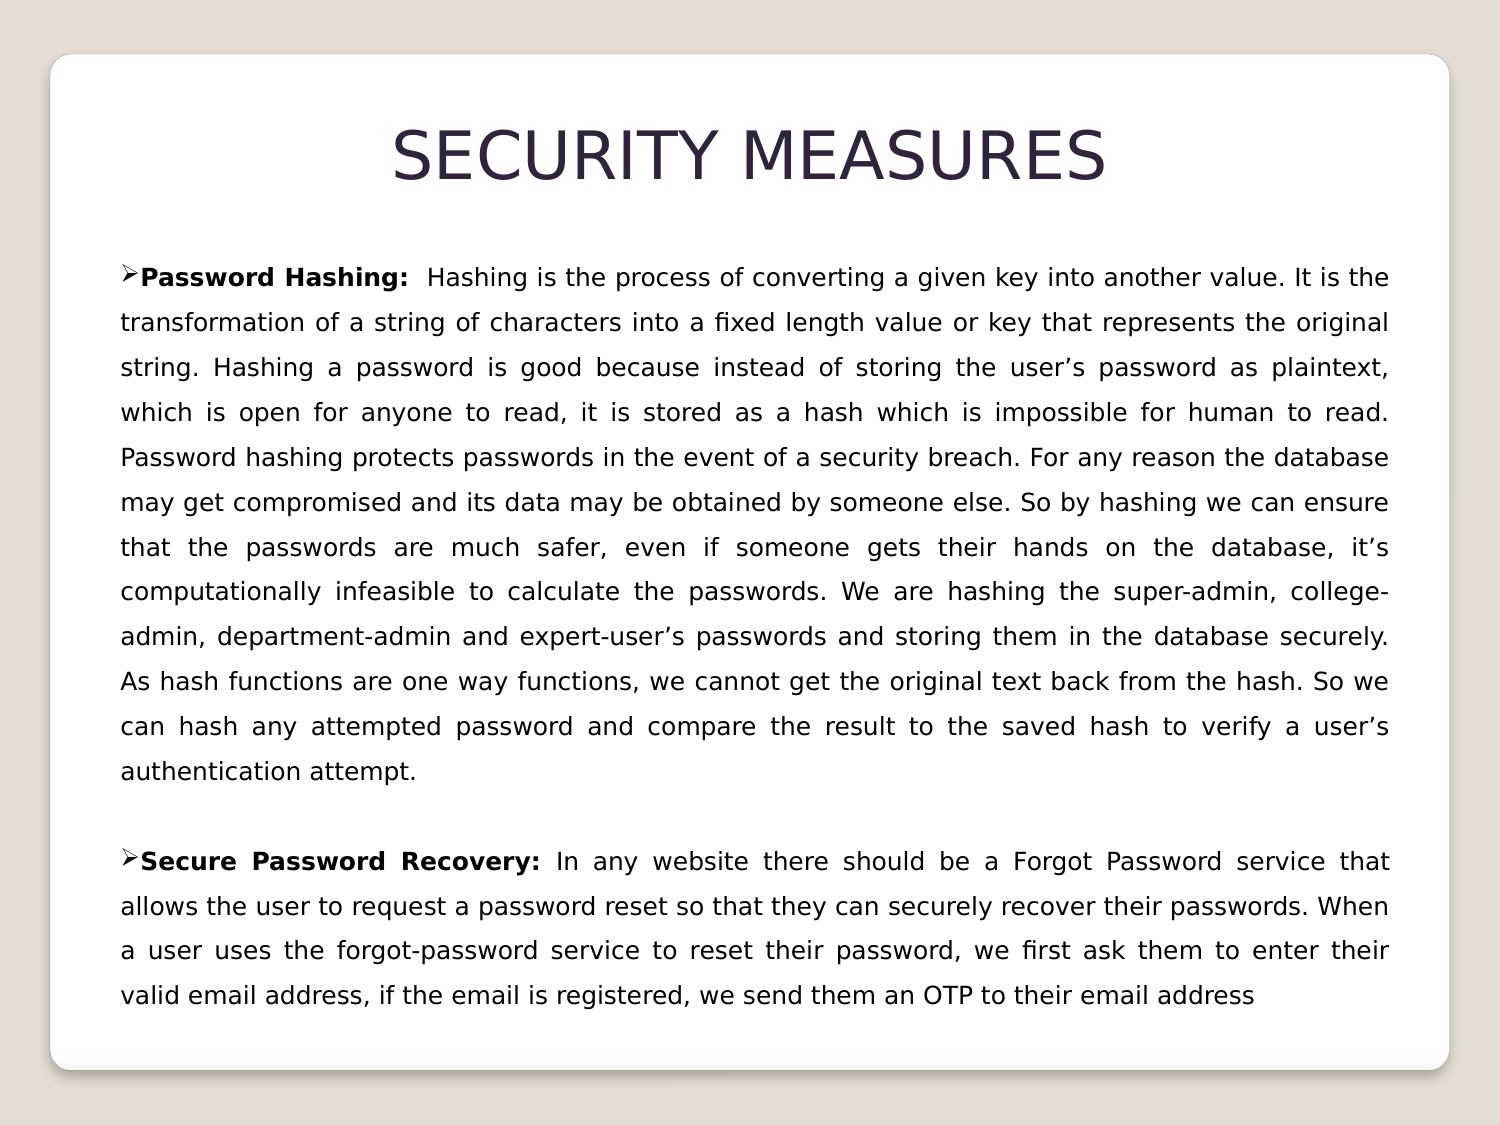

SECURITY MEASURES
Password Hashing:  Hashing is the process of converting a given key into another value. It is the transformation of a string of characters into a fixed length value or key that represents the original string. Hashing a password is good because instead of storing the user’s password as plaintext, which is open for anyone to read, it is stored as a hash which is impossible for human to read. Password hashing protects passwords in the event of a security breach. For any reason the database may get compromised and its data may be obtained by someone else. So by hashing we can ensure that the passwords are much safer, even if someone gets their hands on the database, it’s computationally infeasible to calculate the passwords. We are hashing the super-admin, college-admin, department-admin and expert-user’s passwords and storing them in the database securely. As hash functions are one way functions, we cannot get the original text back from the hash. So we can hash any attempted password and compare the result to the saved hash to verify a user’s authentication attempt.

Secure Password Recovery: In any website there should be a Forgot Password service that allows the user to request a password reset so that they can securely recover their passwords. When a user uses the forgot-password service to reset their password, we first ask them to enter their valid email address, if the email is registered, we send them an OTP to their email address